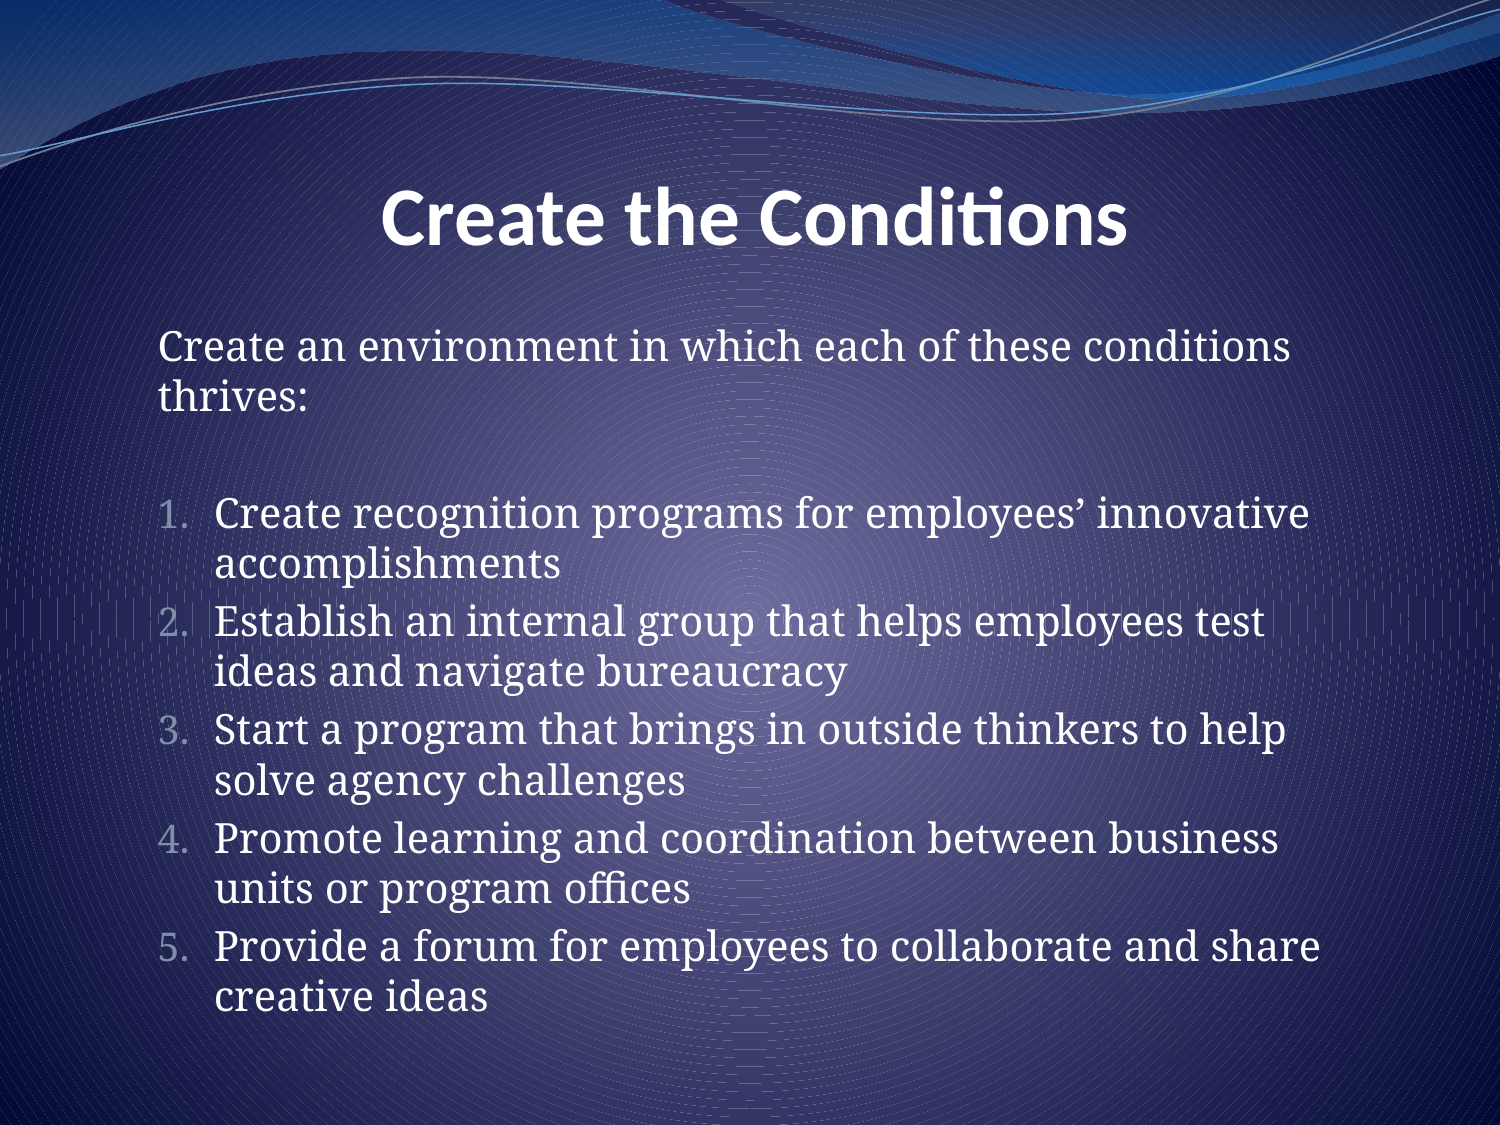

# Create the Conditions
Create an environment in which each of these conditions thrives:

Create recognition programs for employees’ innovative accomplishments
Establish an internal group that helps employees test ideas and navigate bureaucracy
Start a program that brings in outside thinkers to help solve agency challenges
Promote learning and coordination between business units or program offices
Provide a forum for employees to collaborate and share creative ideas